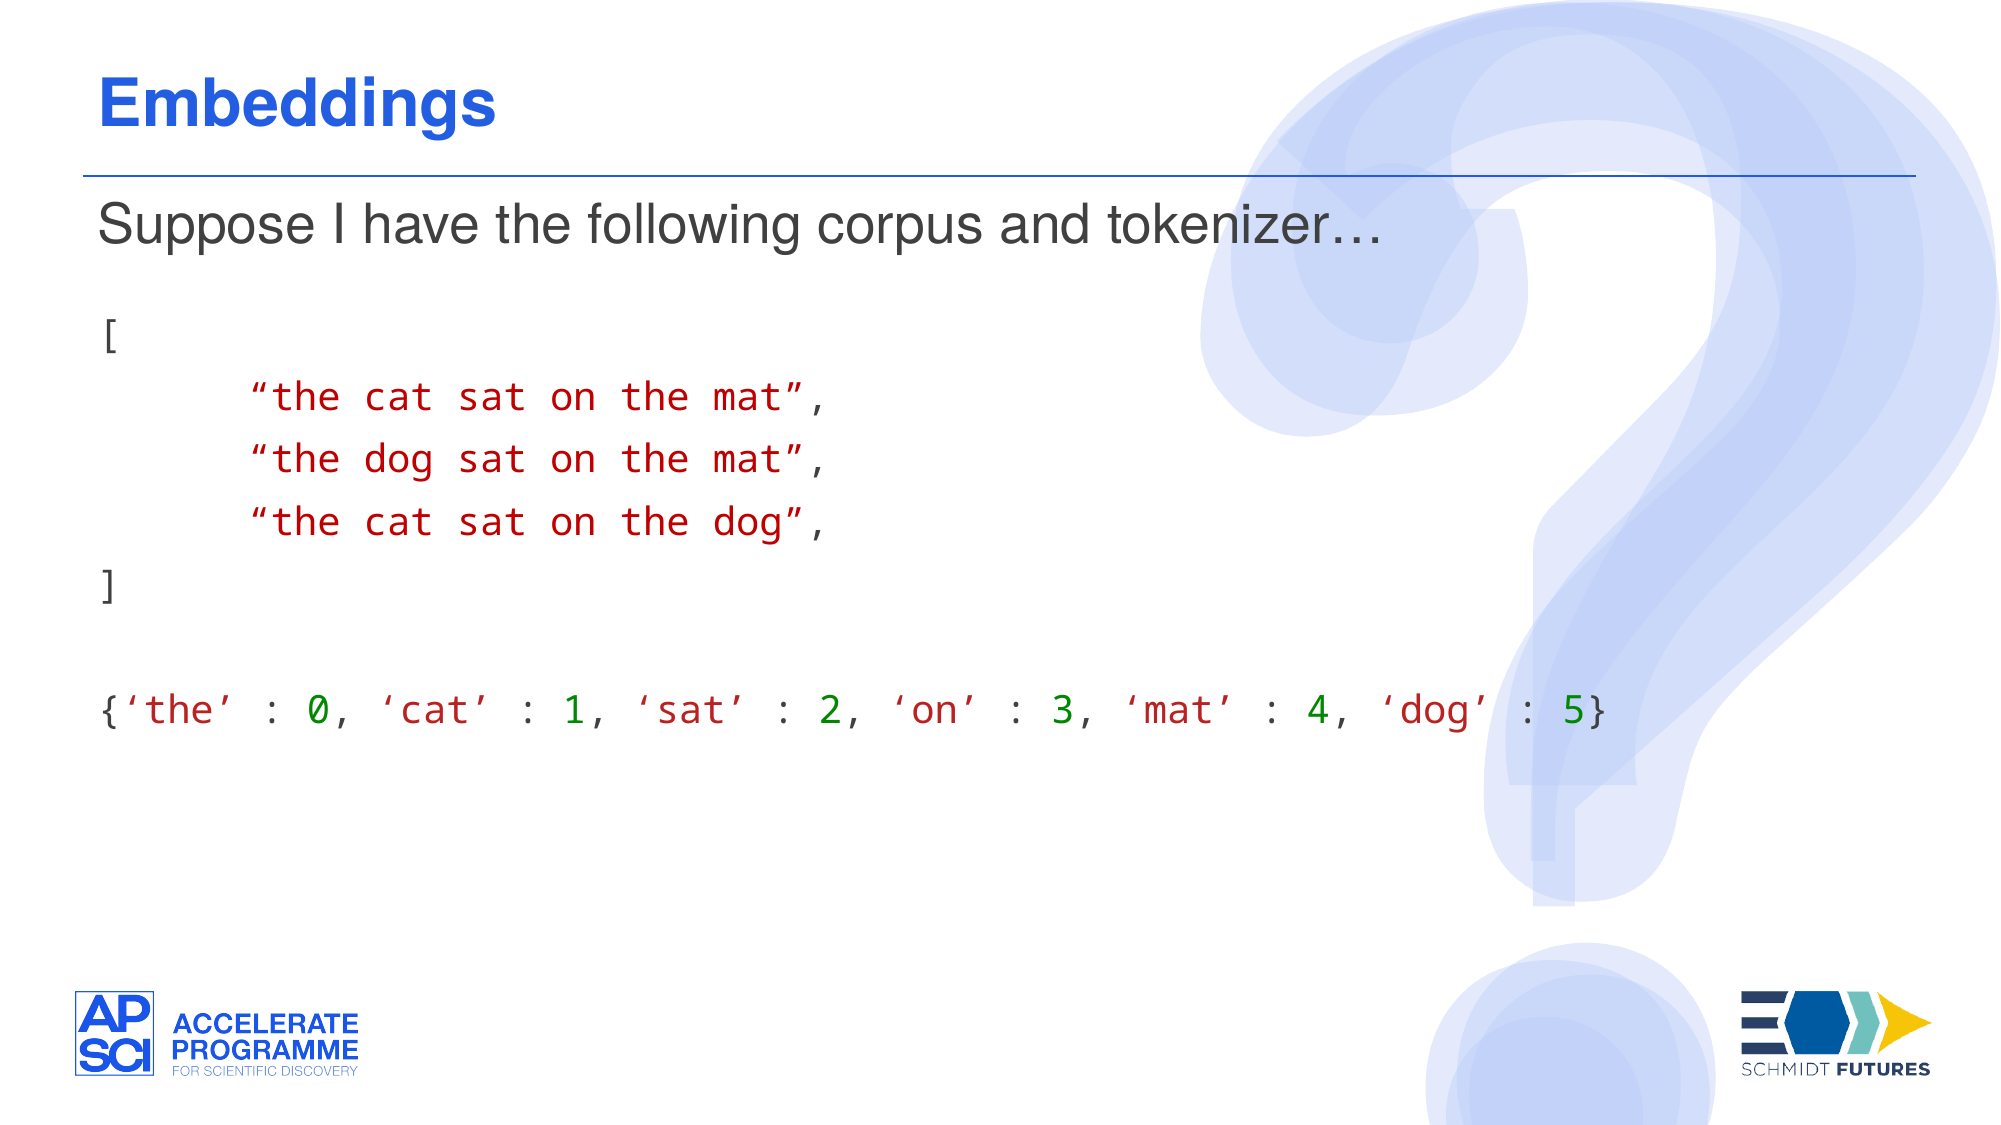

Embeddings
Suppose I have the following corpus and tokenizer…
[
	“the cat sat on the mat”,
	“the dog sat on the mat”,
	“the cat sat on the dog”,
]

{‘the’ : 0, ‘cat’ : 1, ‘sat’ : 2, ‘on’ : 3, ‘mat’ : 4, ‘dog’ : 5}